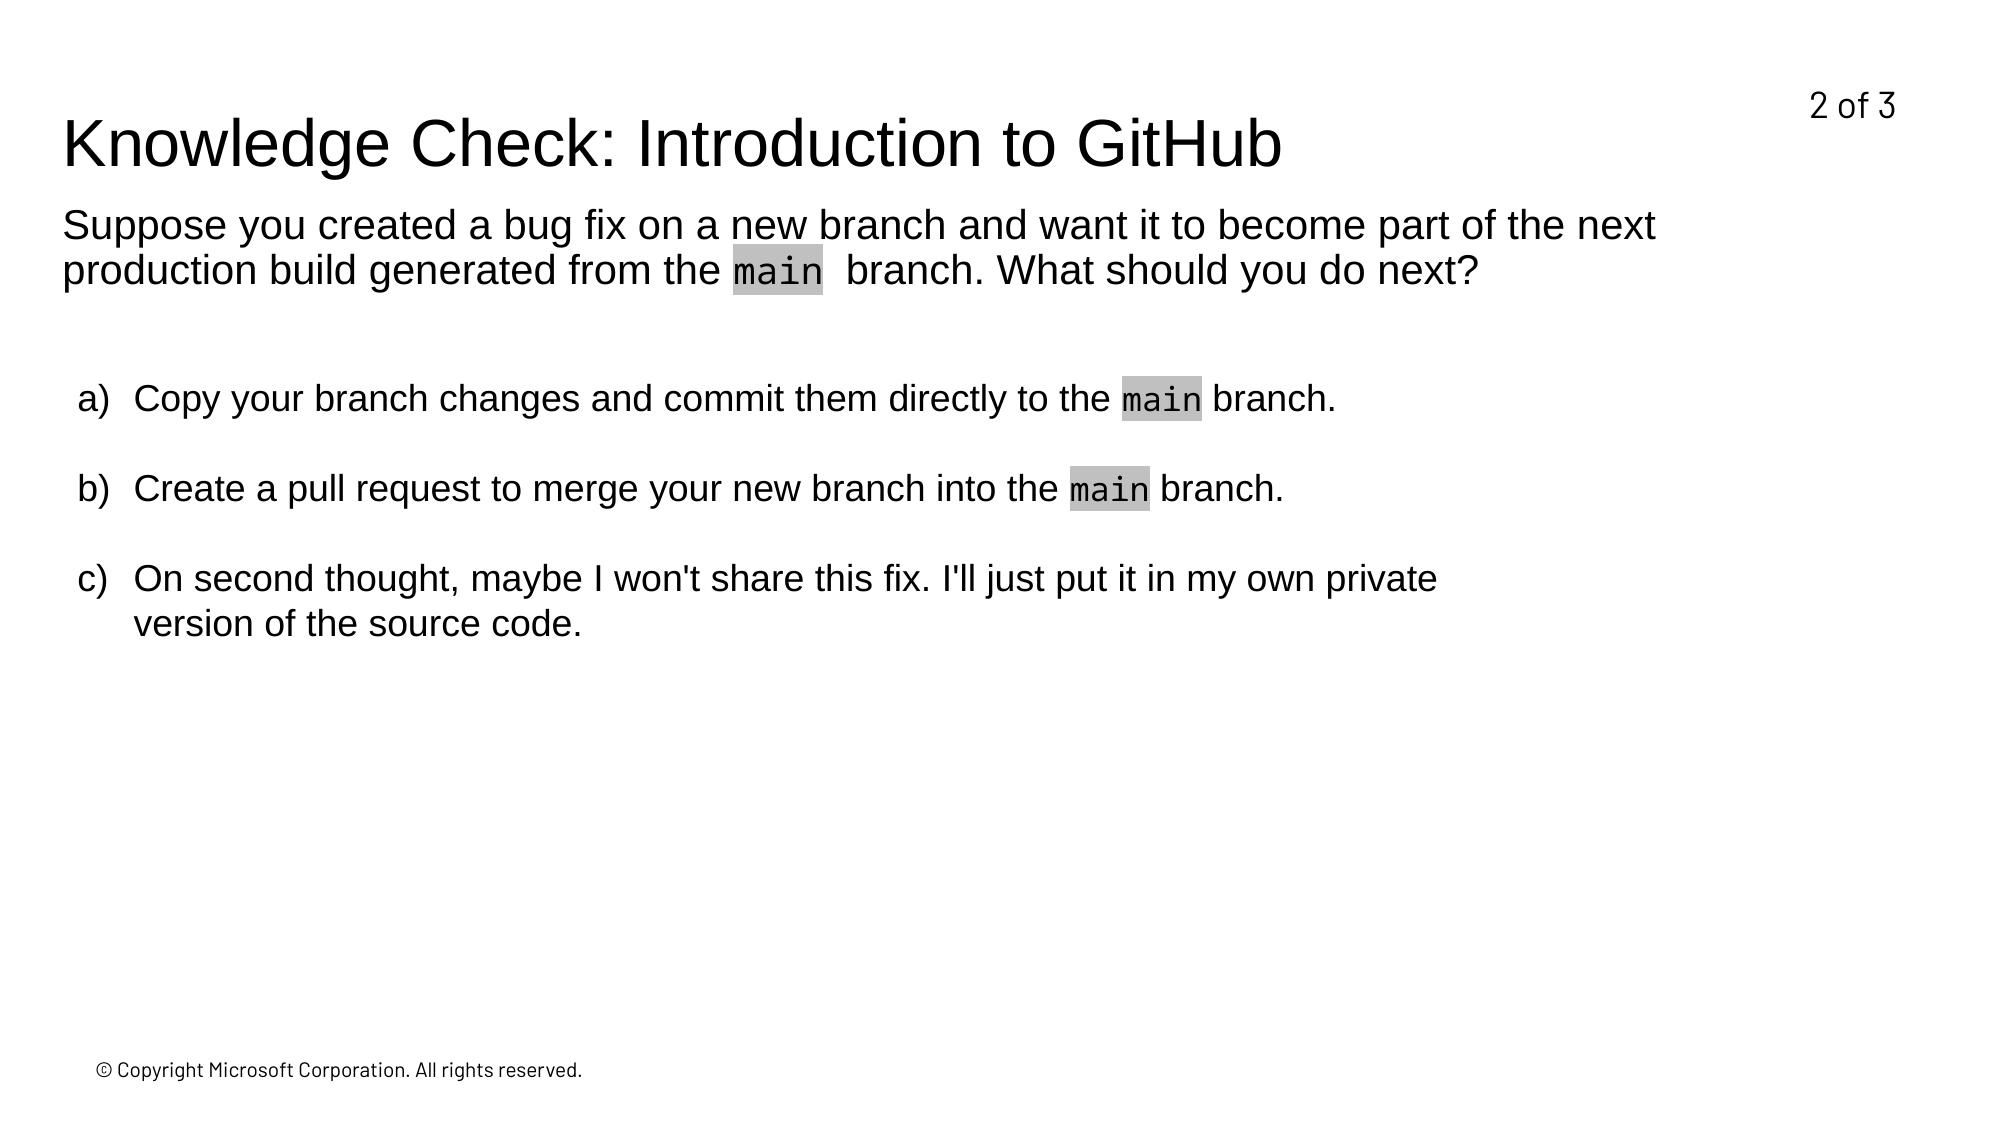

2 of 3
# Knowledge Check: Introduction to GitHub
Suppose you created a bug fix on a new branch and want it to become part of the next production build generated from the main branch. What should you do next?
Copy your branch changes and commit them directly to the main branch.

Create a pull request to merge your new branch into the main branch.

On second thought, maybe I won't share this fix. I'll just put it in my own private version of the source code.
© Copyright Microsoft Corporation. All rights reserved.